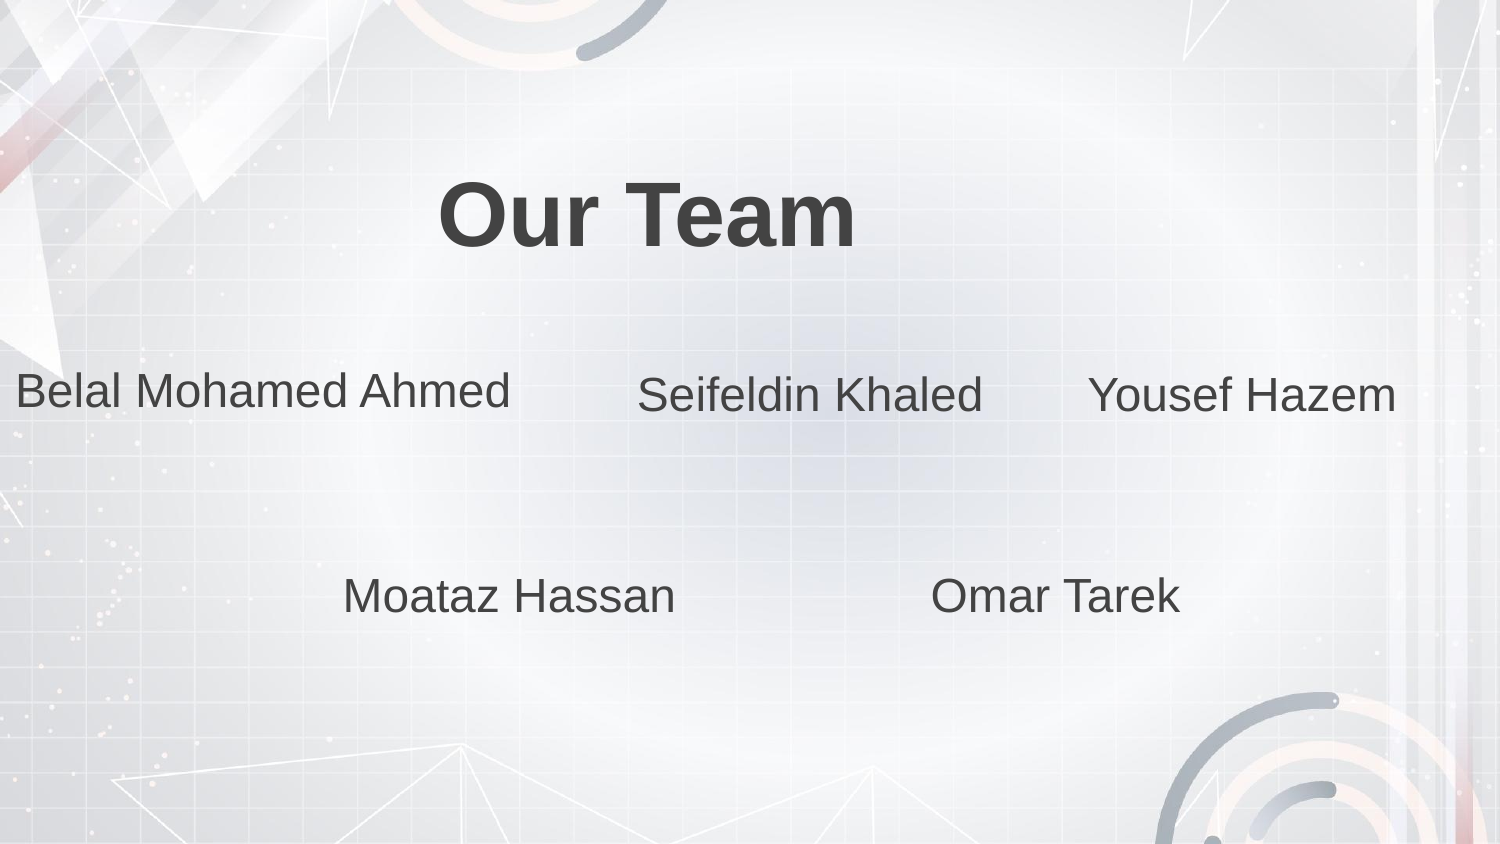

Our Team
Belal Mohamed Ahmed
Seifeldin Khaled
Yousef Hazem
Moataz Hassan
Omar Tarek